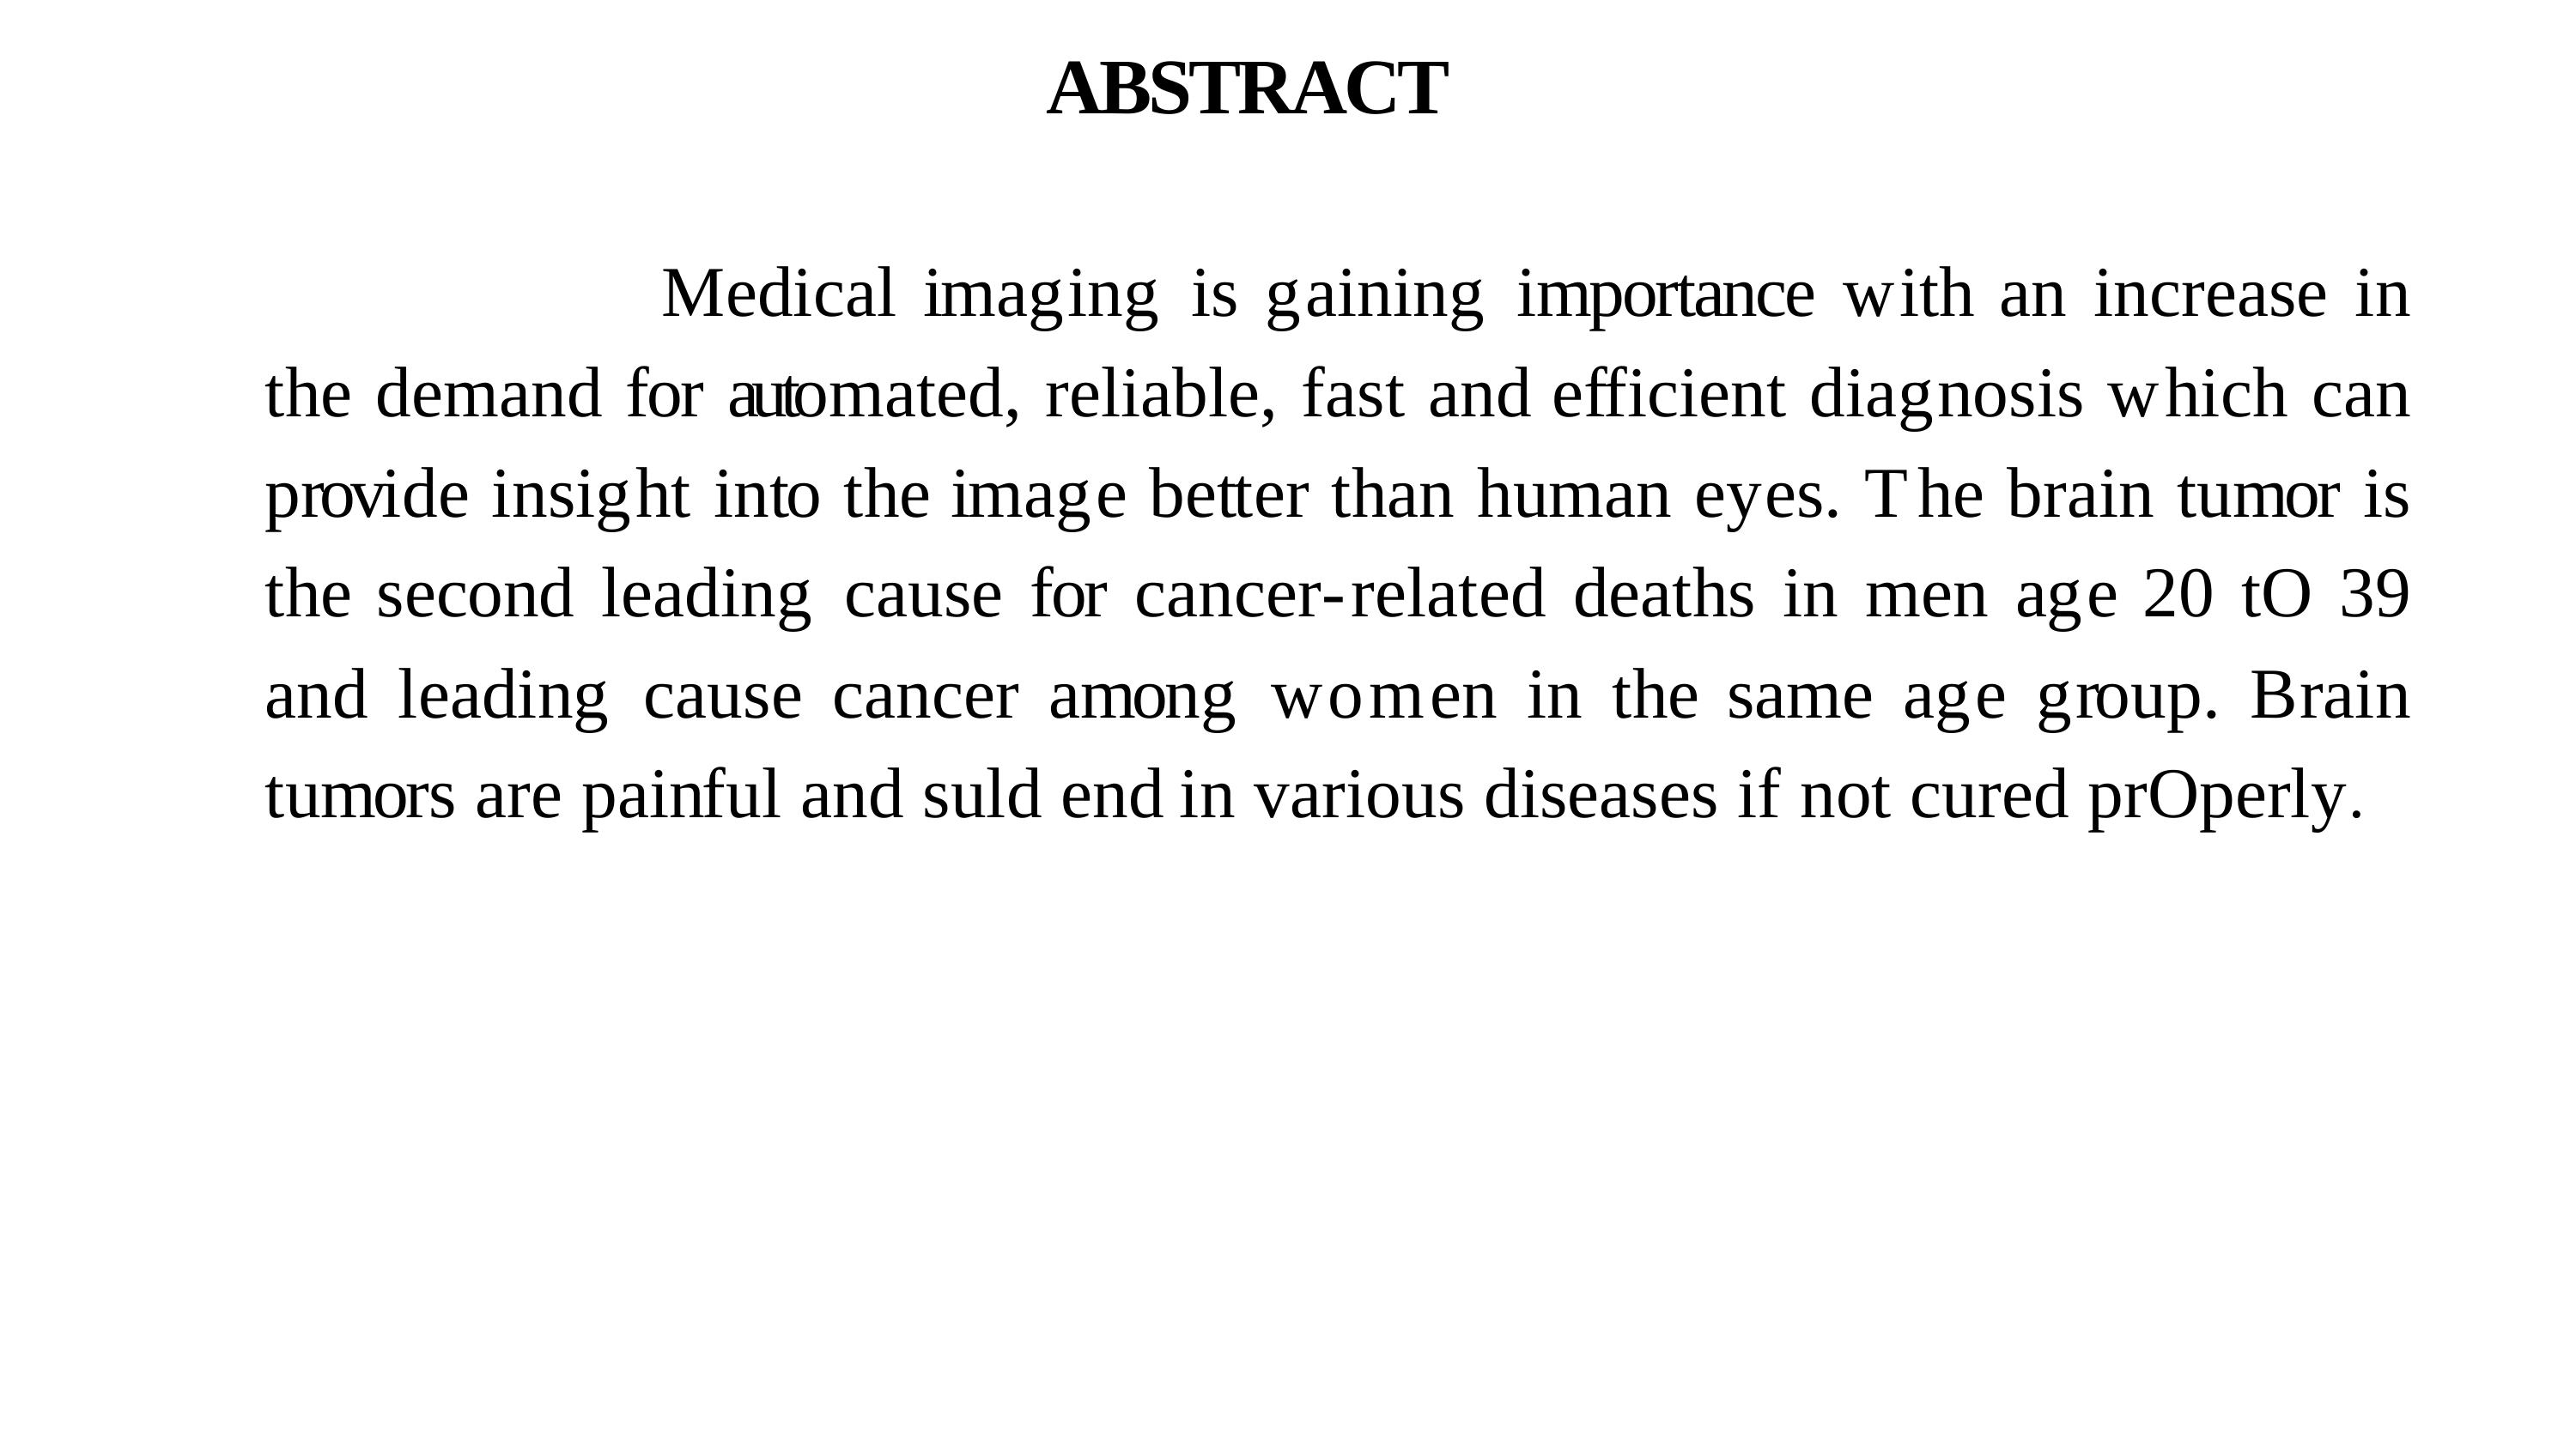

# ABSTRACT
Medical imaging is gaining importance with an increase in the demand for automated, reliable, fast and efficient diagnosis which can provide insight into the image better than human eyes. The brain tumor is the second leading cause for cancer-related deaths in men age 20 to 39 and leading cause cancer among women in the same age group. Brain tumors are painful and suld end in various diseases if not cured properly.